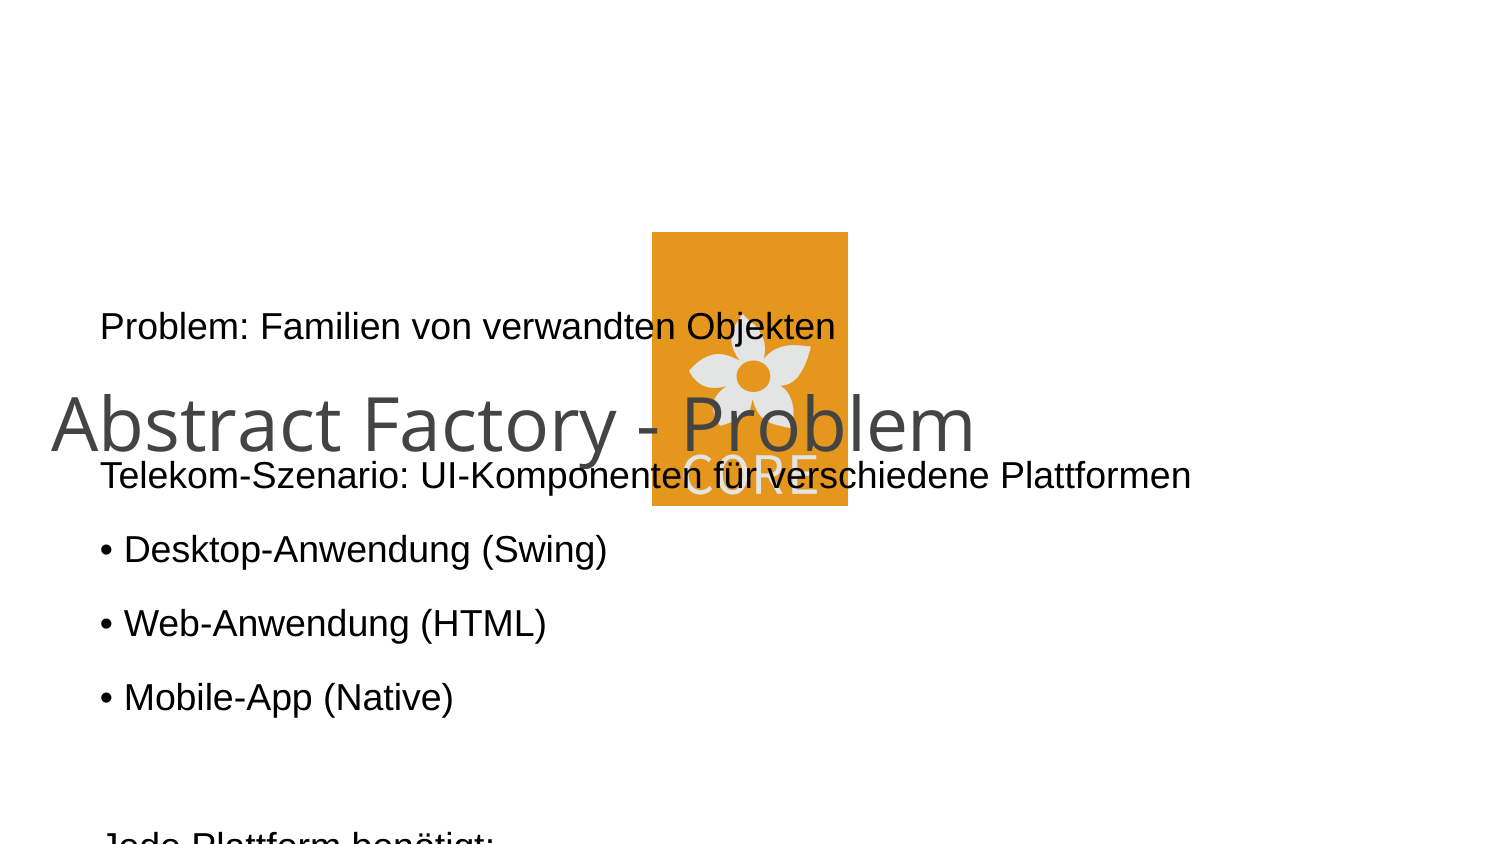

# Abstract Factory - Problem

Problem: Familien von verwandten Objekten

Telekom-Szenario: UI-Komponenten für verschiedene Plattformen
• Desktop-Anwendung (Swing)
• Web-Anwendung (HTML)
• Mobile-App (Native)

Jede Plattform benötigt:
• Button, TextField, Dialog, Menu
• Konsistentes Look & Feel pro Plattform
• Austauschbarkeit zwischen Plattformen